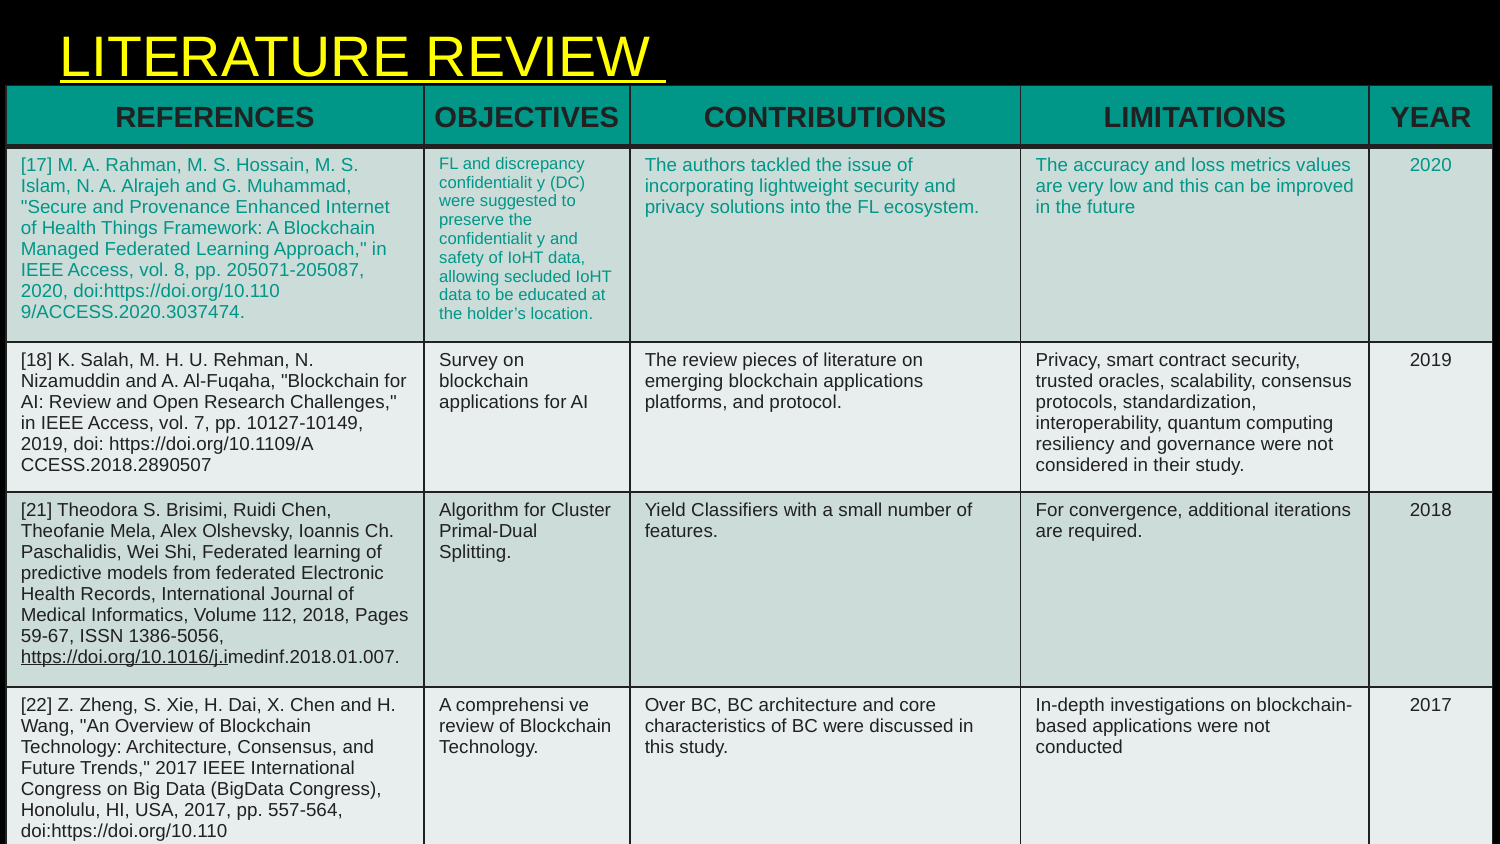

# LITERATURE REVIEW
| REFERENCES | OBJECTIVES | CONTRIBUTIONS | LIMITATIONS | YEAR |
| --- | --- | --- | --- | --- |
| [17] M. A. Rahman, M. S. Hossain, M. S. Islam, N. A. Alrajeh and G. Muhammad, "Secure and Provenance Enhanced Internet of Health Things Framework: A Blockchain Managed Federated Learning Approach," in IEEE Access, vol. 8, pp. 205071-205087, 2020, doi:https://doi.org/10.110 9/ACCESS.2020.3037474. | FL and discrepancy confidentialit y (DC) were suggested to preserve the confidentialit y and safety of IoHT data, allowing secluded IoHT data to be educated at the holder’s location. | The authors tackled the issue of incorporating lightweight security and privacy solutions into the FL ecosystem. | The accuracy and loss metrics values are very low and this can be improved in the future | 2020 |
| [18] K. Salah, M. H. U. Rehman, N. Nizamuddin and A. Al-Fuqaha, "Blockchain for AI: Review and Open Research Challenges," in IEEE Access, vol. 7, pp. 10127-10149, 2019, doi: https://doi.org/10.1109/A CCESS.2018.2890507 | Survey on blockchain applications for AI | The review pieces of literature on emerging blockchain applications platforms, and protocol. | Privacy, smart contract security, trusted oracles, scalability, consensus protocols, standardization, interoperability, quantum computing resiliency and governance were not considered in their study. | 2019 |
| [21] Theodora S. Brisimi, Ruidi Chen, Theofanie Mela, Alex Olshevsky, Ioannis Ch. Paschalidis, Wei Shi, Federated learning of predictive models from federated Electronic Health Records, International Journal of Medical Informatics, Volume 112, 2018, Pages 59-67, ISSN 1386-5056, https://doi.org/10.1016/j.imedinf.2018.01.007. | Algorithm for Cluster Primal-Dual Splitting. | Yield Classifiers with a small number of features. | For convergence, additional iterations are required. | 2018 |
| [22] Z. Zheng, S. Xie, H. Dai, X. Chen and H. Wang, "An Overview of Blockchain Technology: Architecture, Consensus, and Future Trends," 2017 IEEE International Congress on Big Data (BigData Congress), Honolulu, HI, USA, 2017, pp. 557-564, doi:https://doi.org/10.110 9/BigDataCongress.2017. 85. | A comprehensi ve review of Blockchain Technology. | Over BC, BC architecture and core characteristics of BC were discussed in this study. | In-depth investigations on blockchain-based applications were not conducted | 2017 |

Subha Roy
Smart Healthcare and Smart Agriculture
12th April 2023
4/